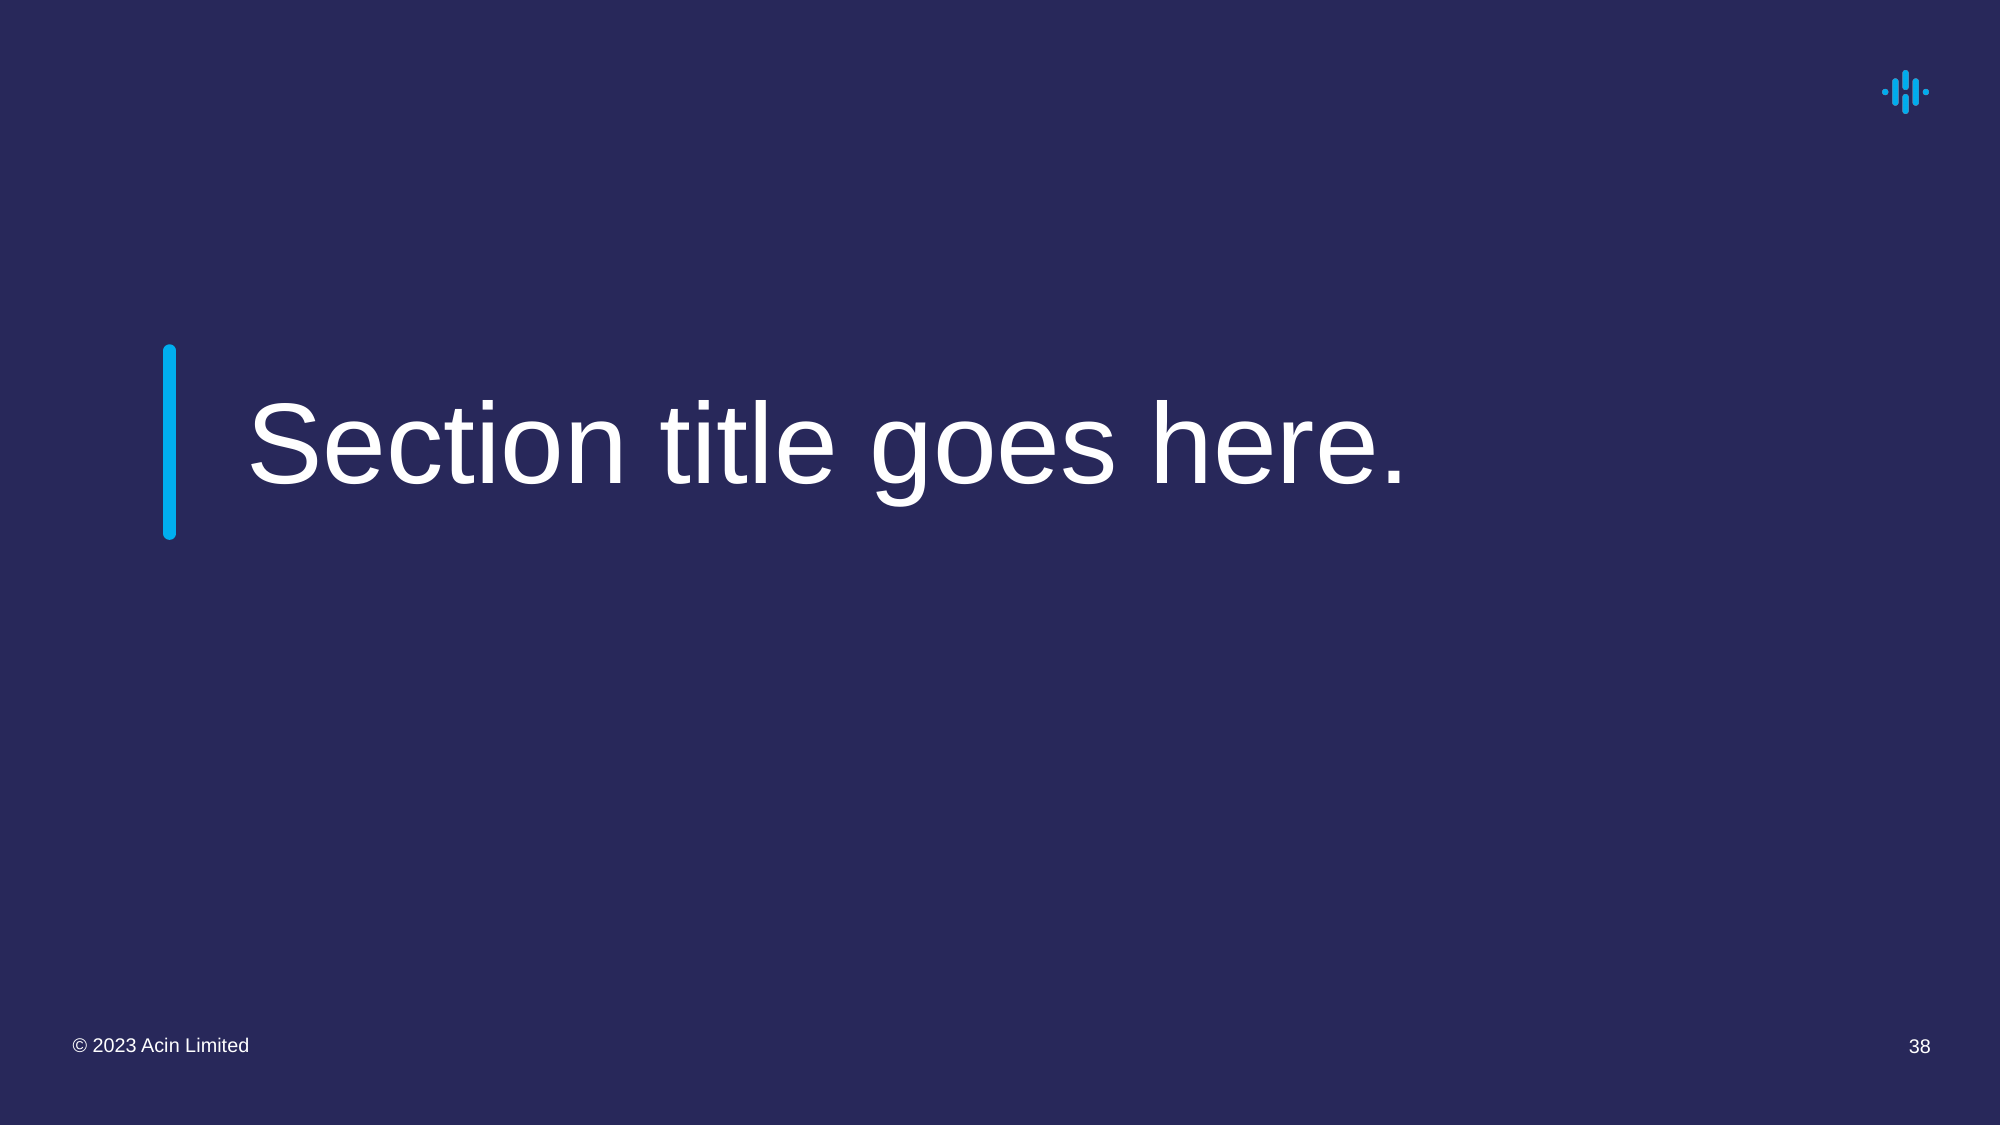

# Section title goes here.
© 2023 Acin Limited
38